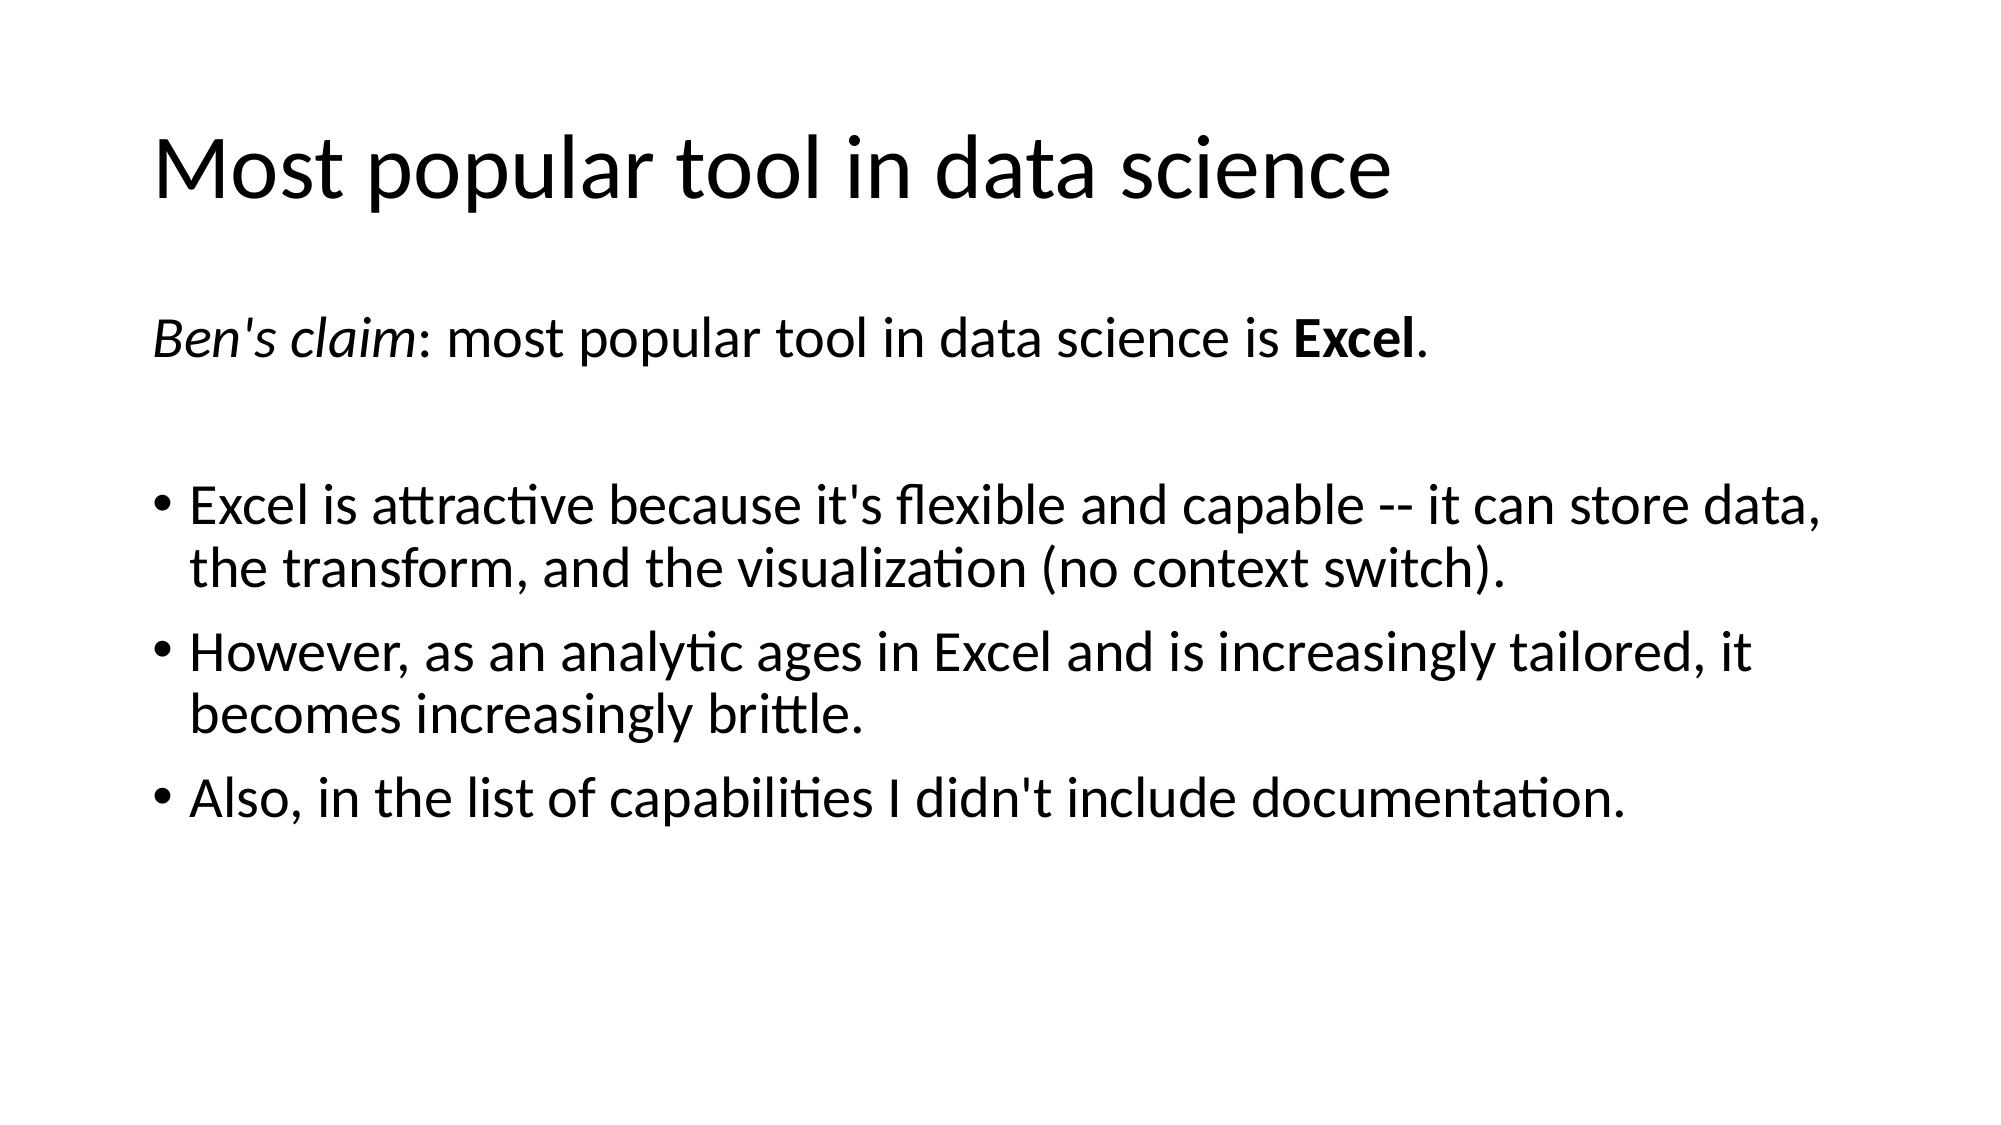

# Most popular tool in data science
Ben's claim: most popular tool in data science is Excel.

Excel is attractive because it's flexible and capable -- it can store data, the transform, and the visualization (no context switch).
However, as an analytic ages in Excel and is increasingly tailored, it becomes increasingly brittle.
Also, in the list of capabilities I didn't include documentation.